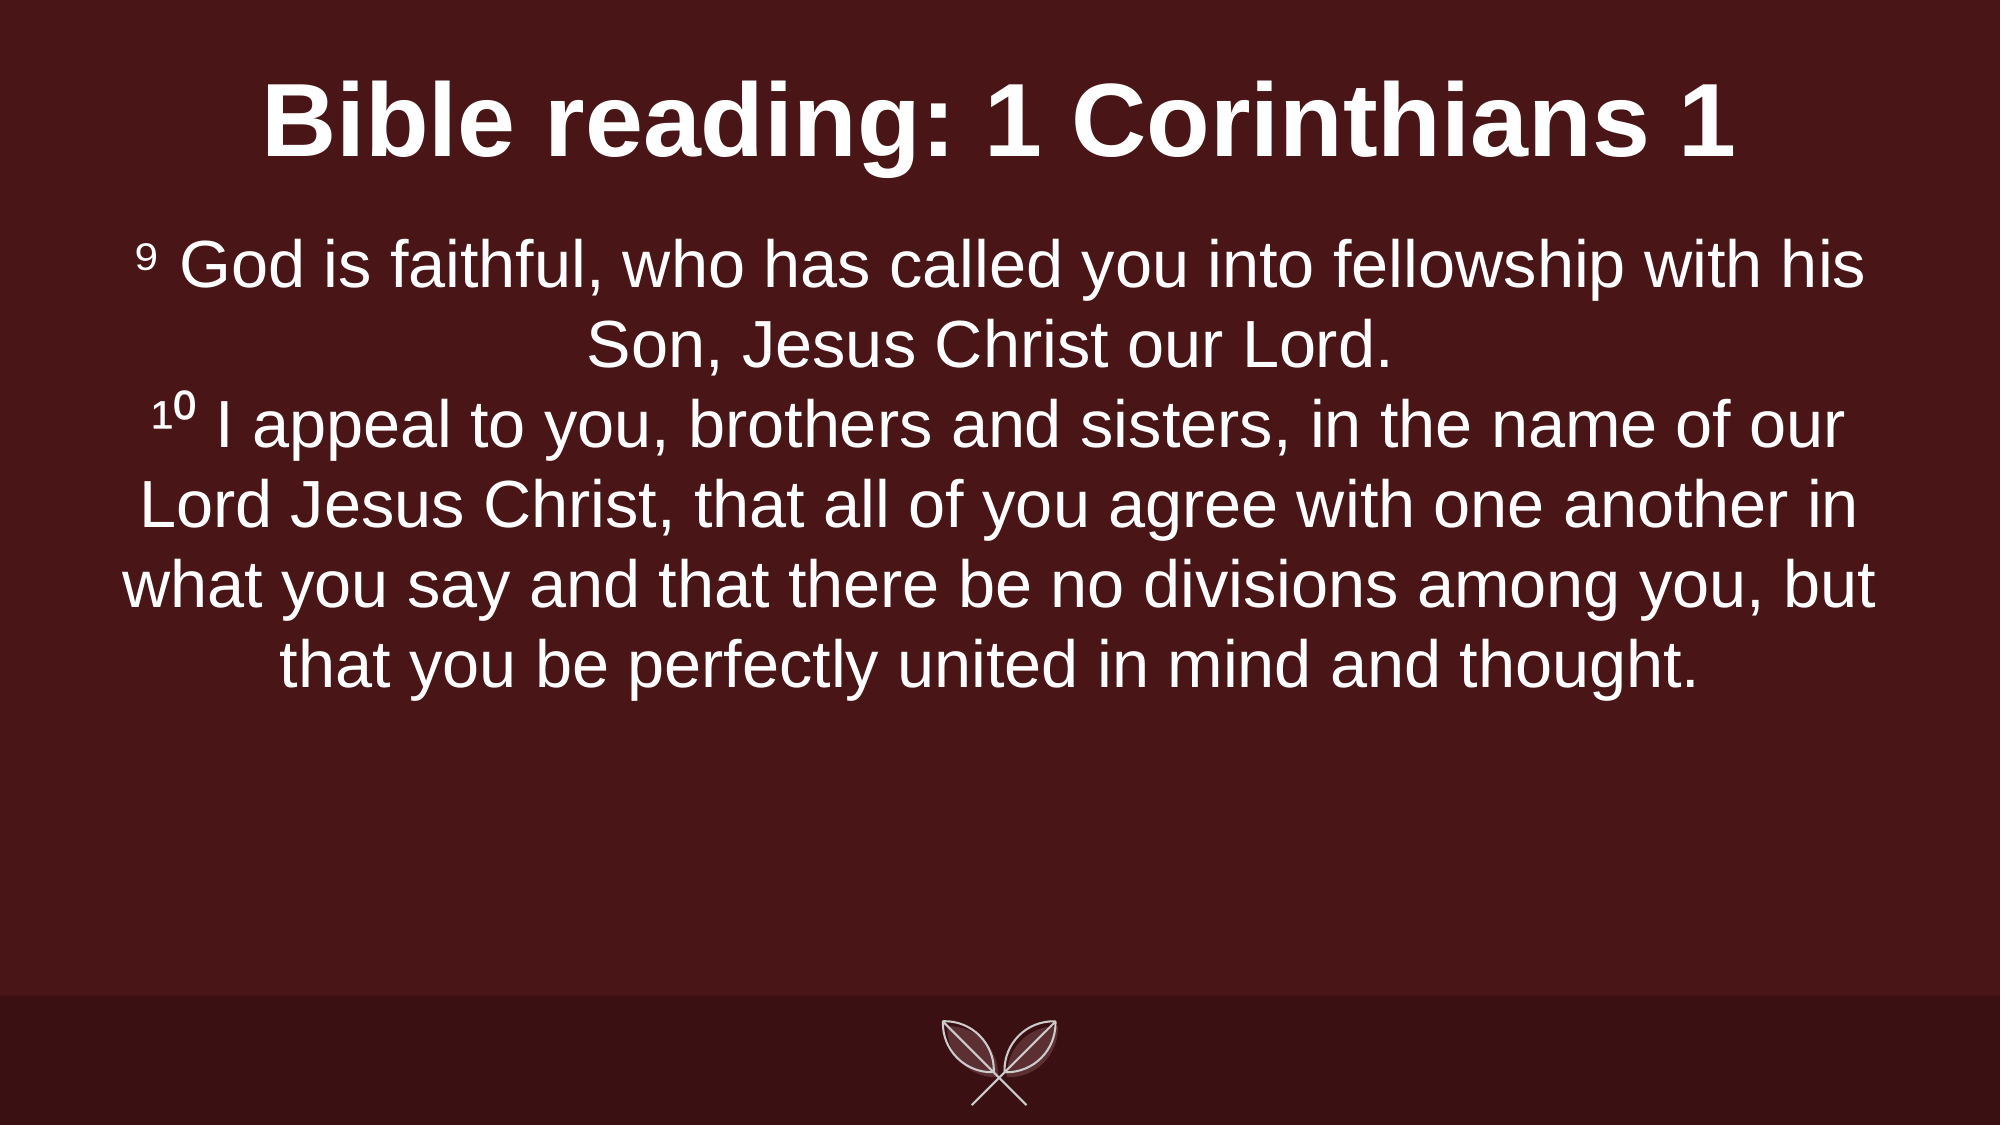

Bible reading: 1 Corinthians 1
⁹ God is faithful, who has called you into fellowship with his Son, Jesus Christ our Lord.
¹⁰ I appeal to you, brothers and sisters, in the name of our Lord Jesus Christ, that all of you agree with one another in what you say and that there be no divisions among you, but that you be perfectly united in mind and thought.